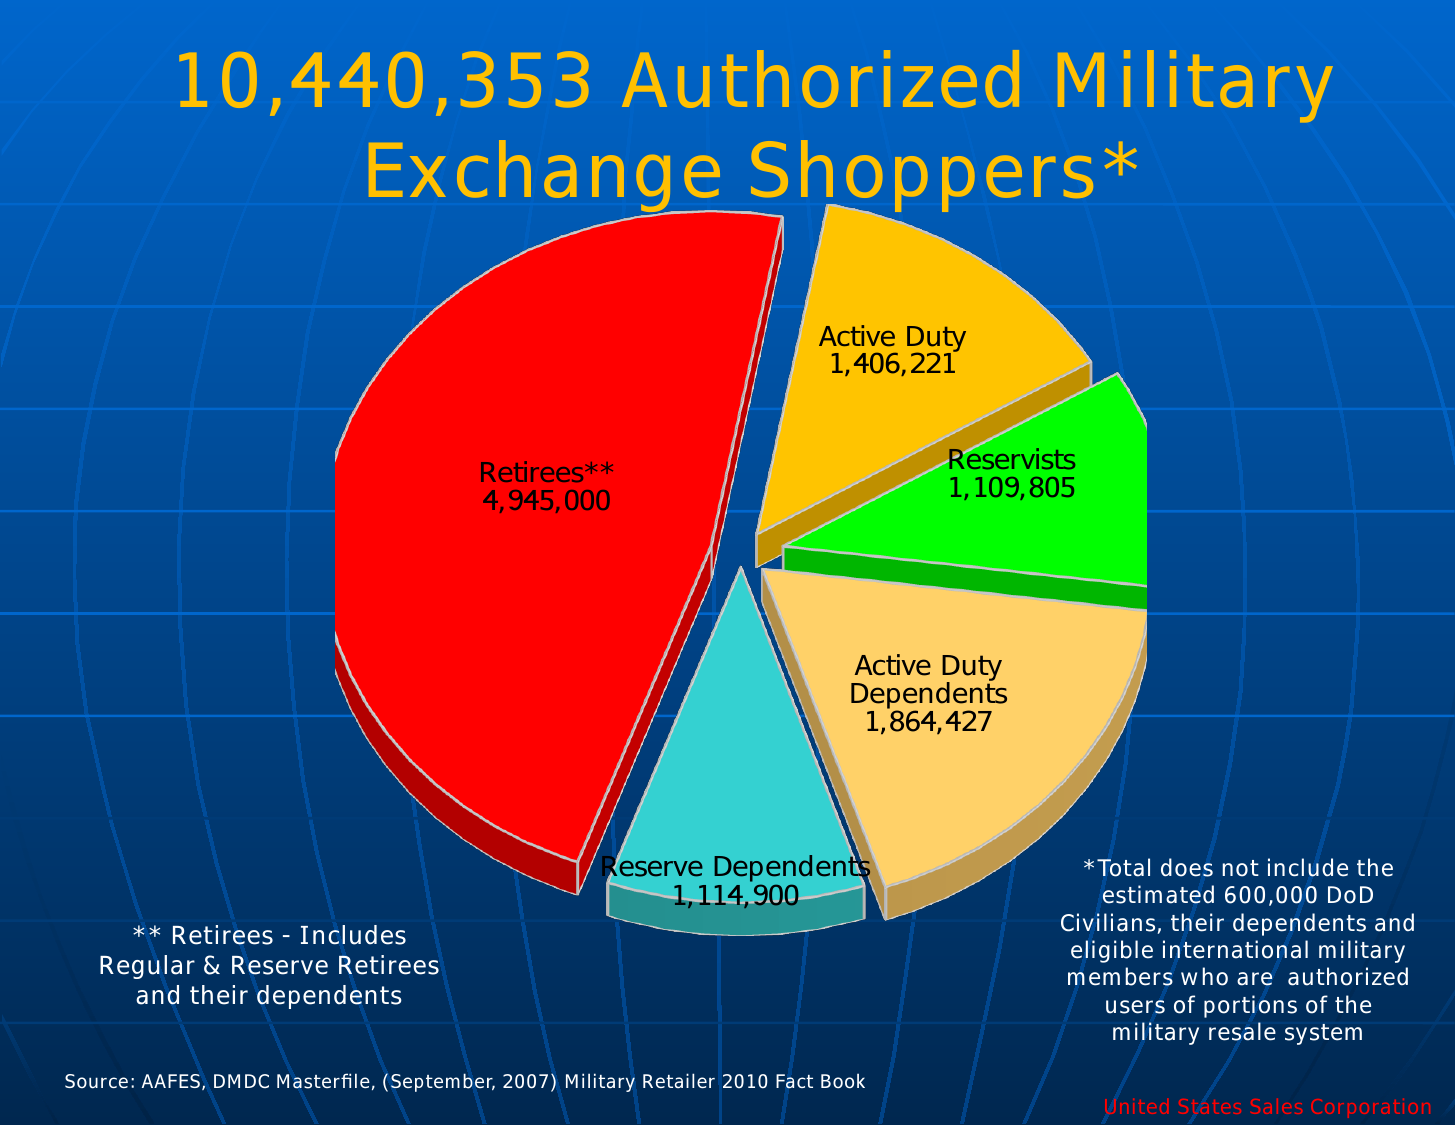

10,440,353 Authorized Military Exchange Shoppers*

[unsupported chart]

*Total does not include the estimated 600,000 DoD Civilians, their dependents and eligible international military members who are  authorized users of portions of the military resale system
** Retirees - Includes Regular & Reserve Retirees and their dependents
Source: AAFES, DMDC Masterfile, (September, 2007) Military Retailer 2010 Fact Book